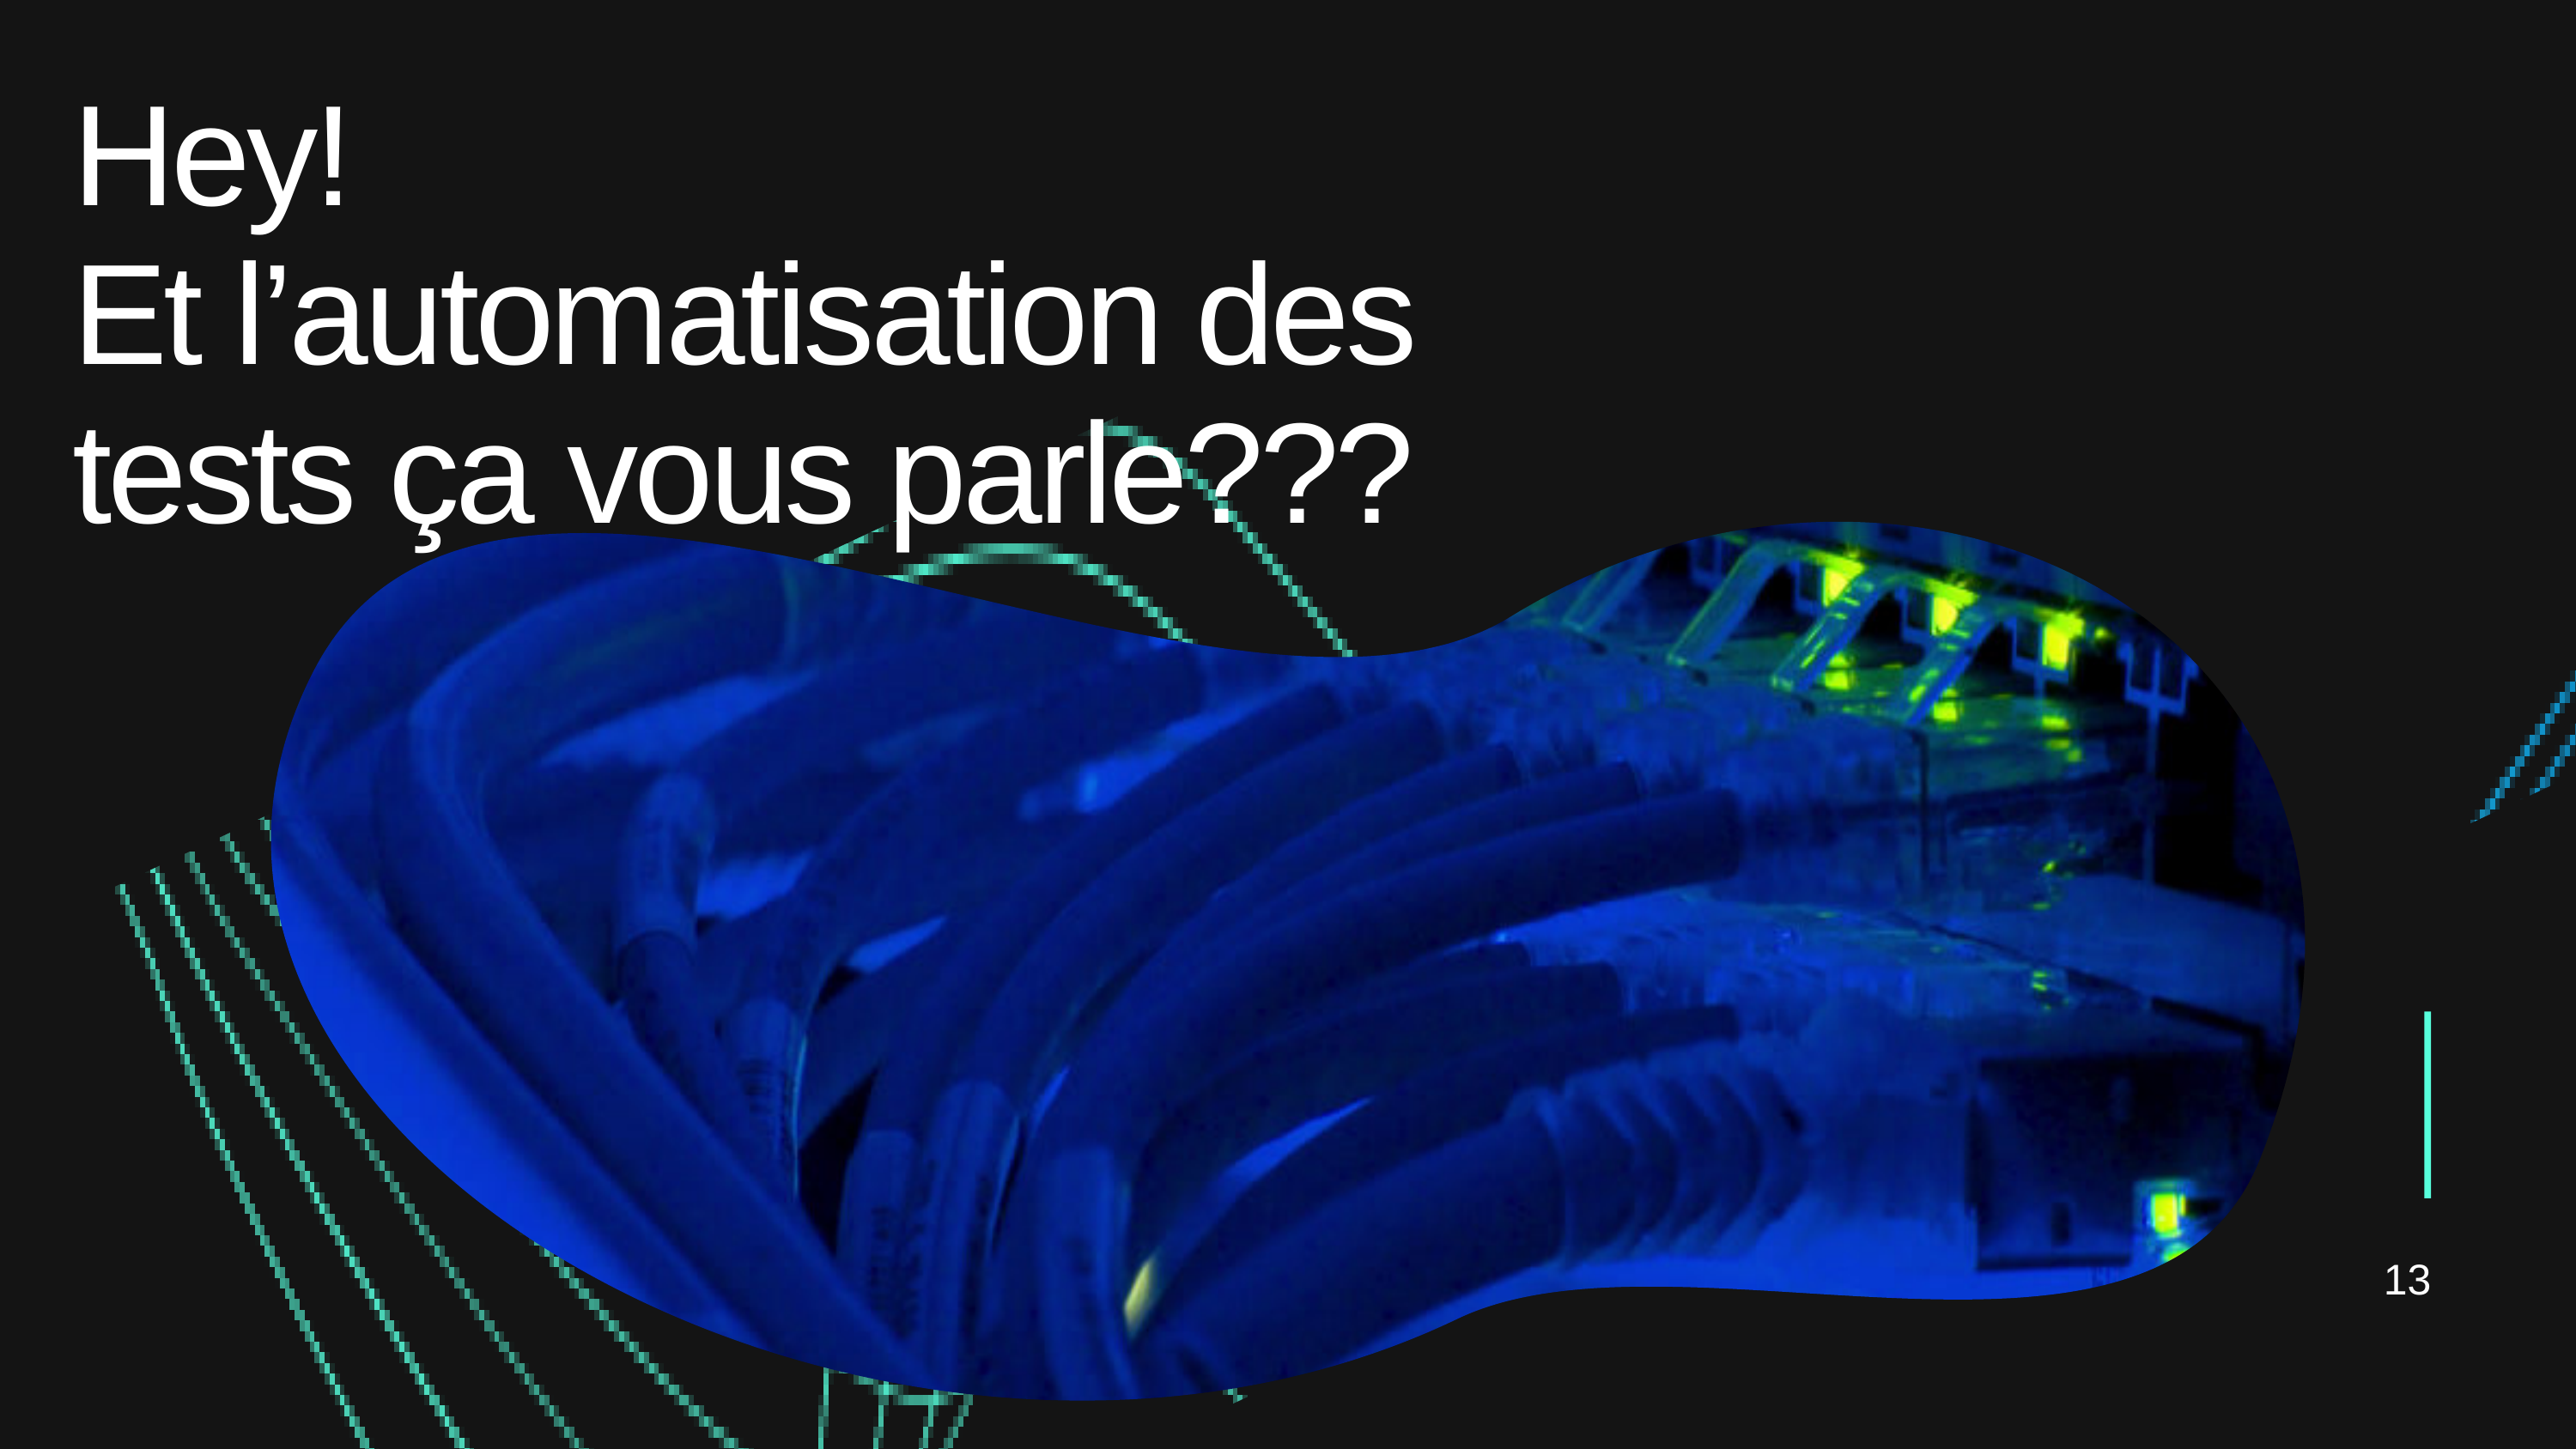

Hey!
Et l’automatisation des tests ça vous parle???

13